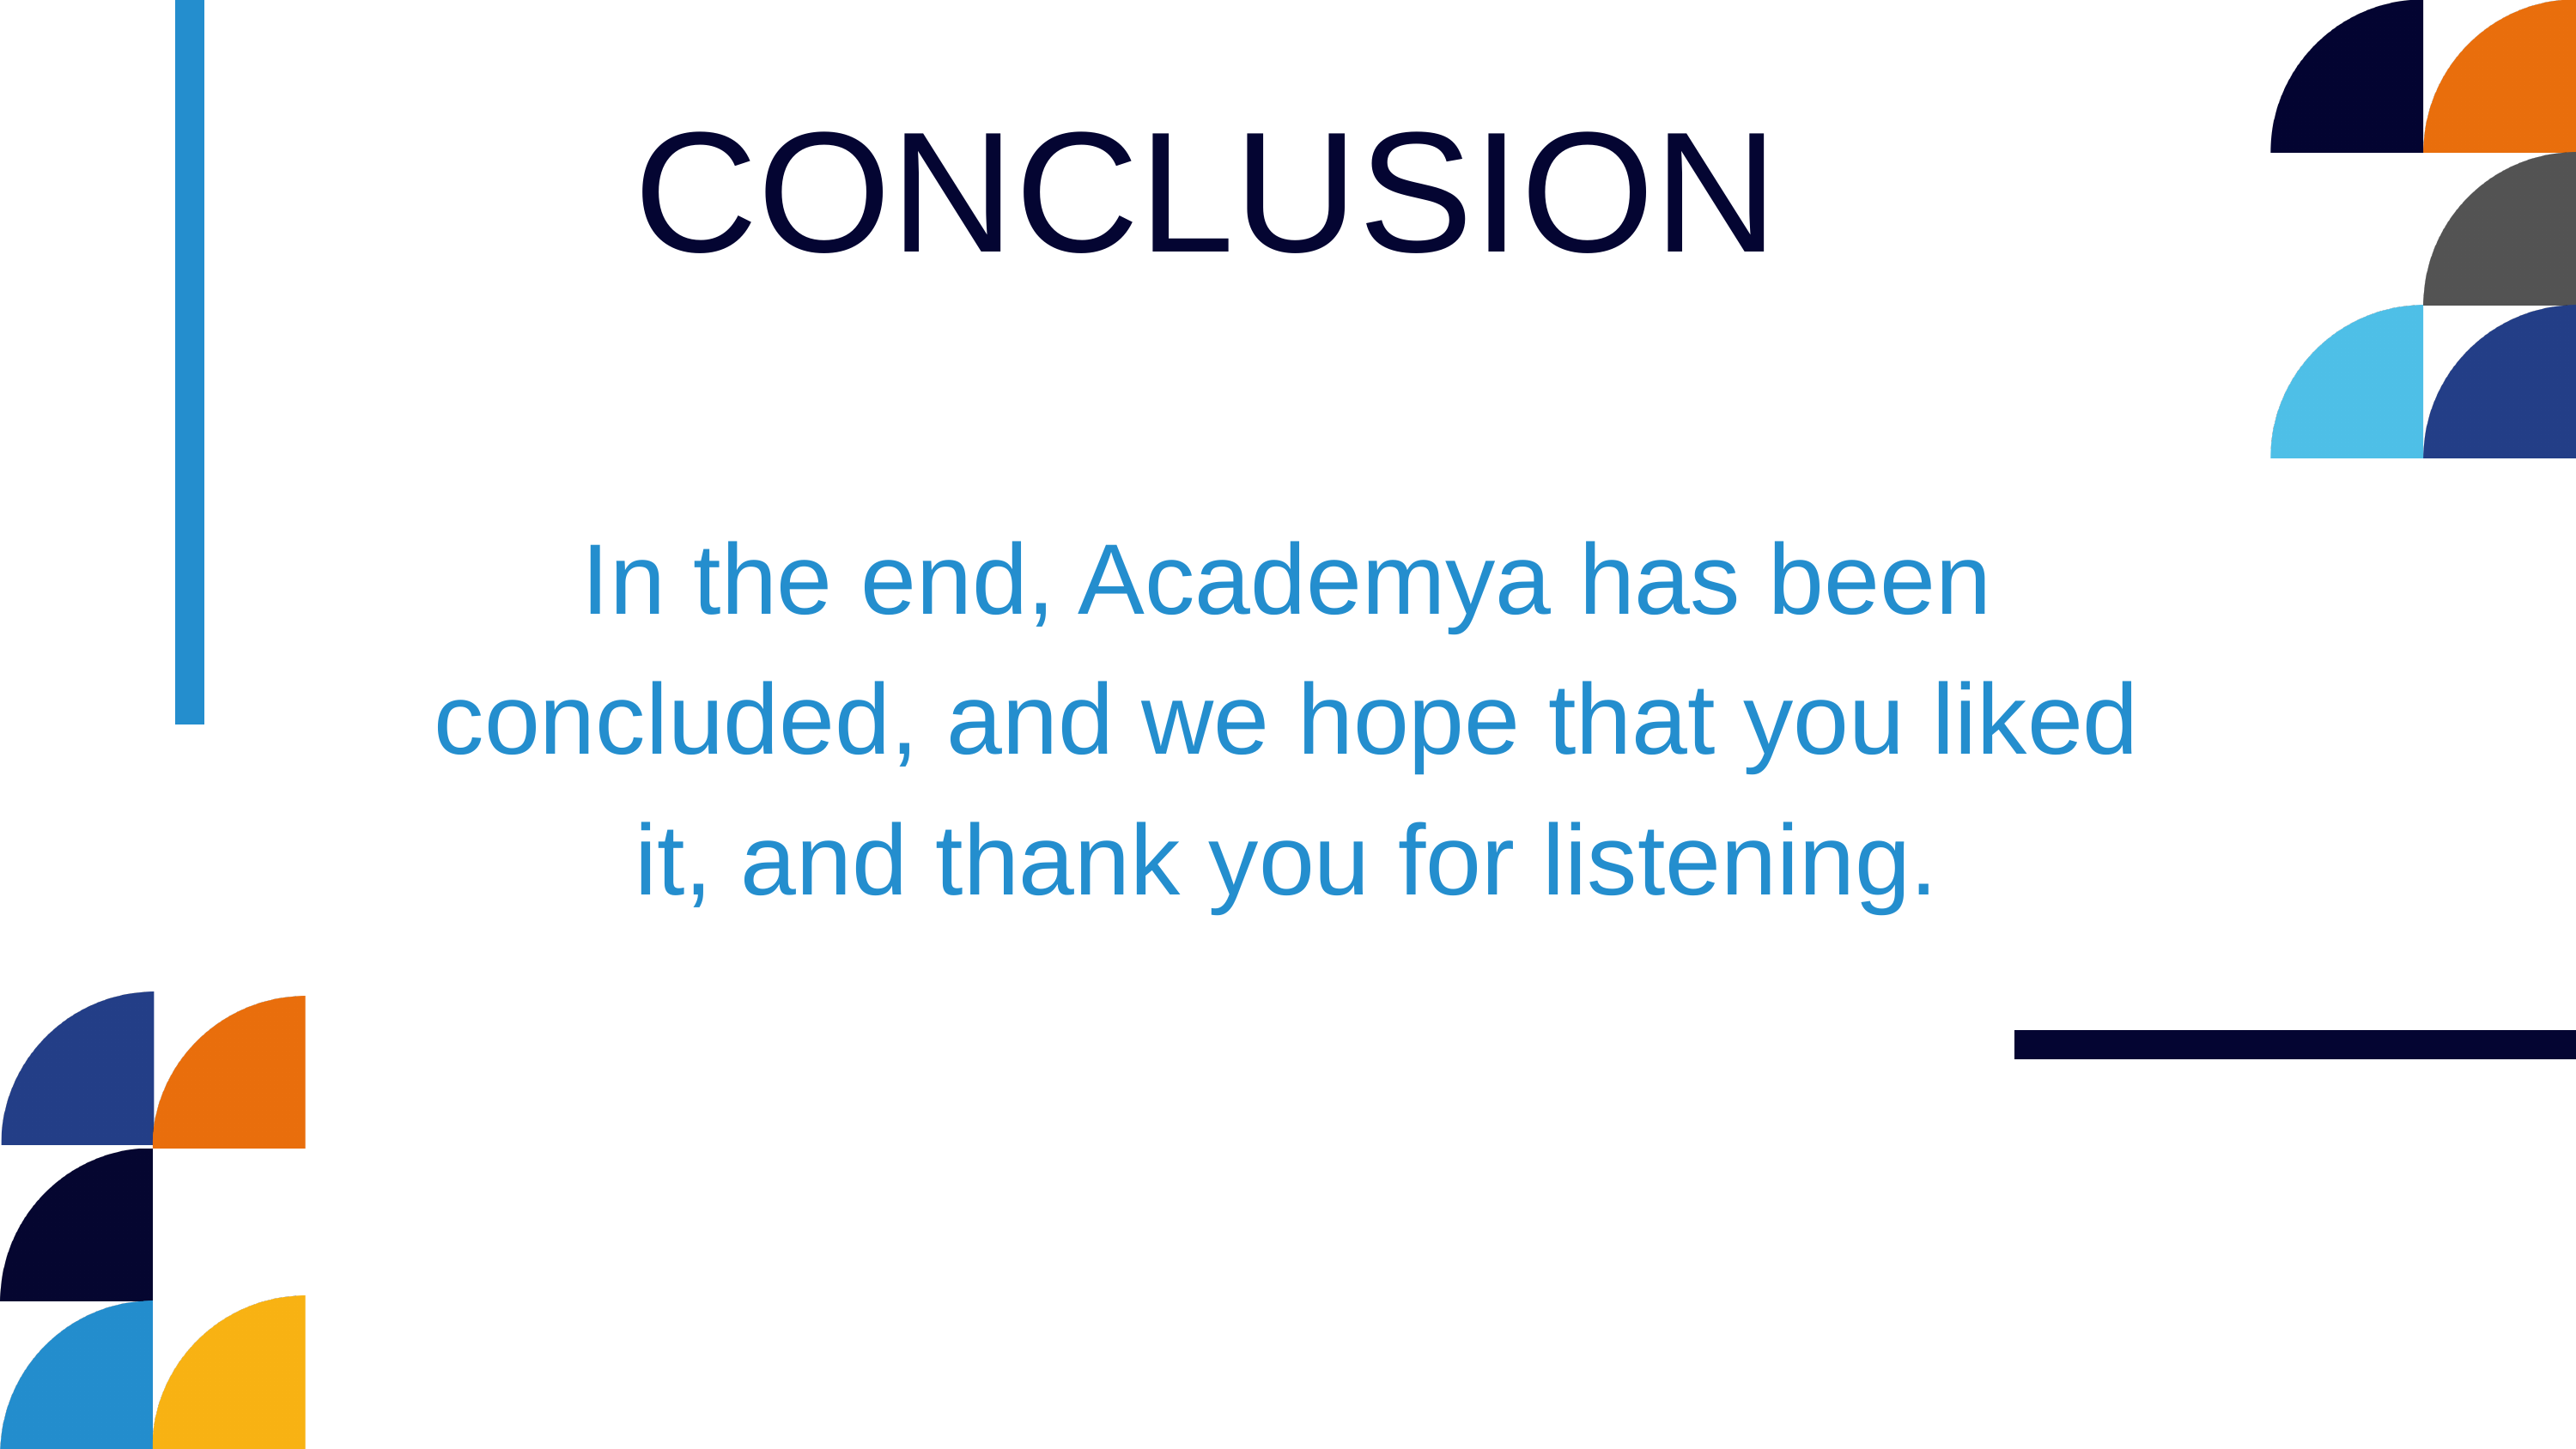

CONCLUSION

In the end, Academya has been concluded, and we hope that you liked it, and thank you for listening.